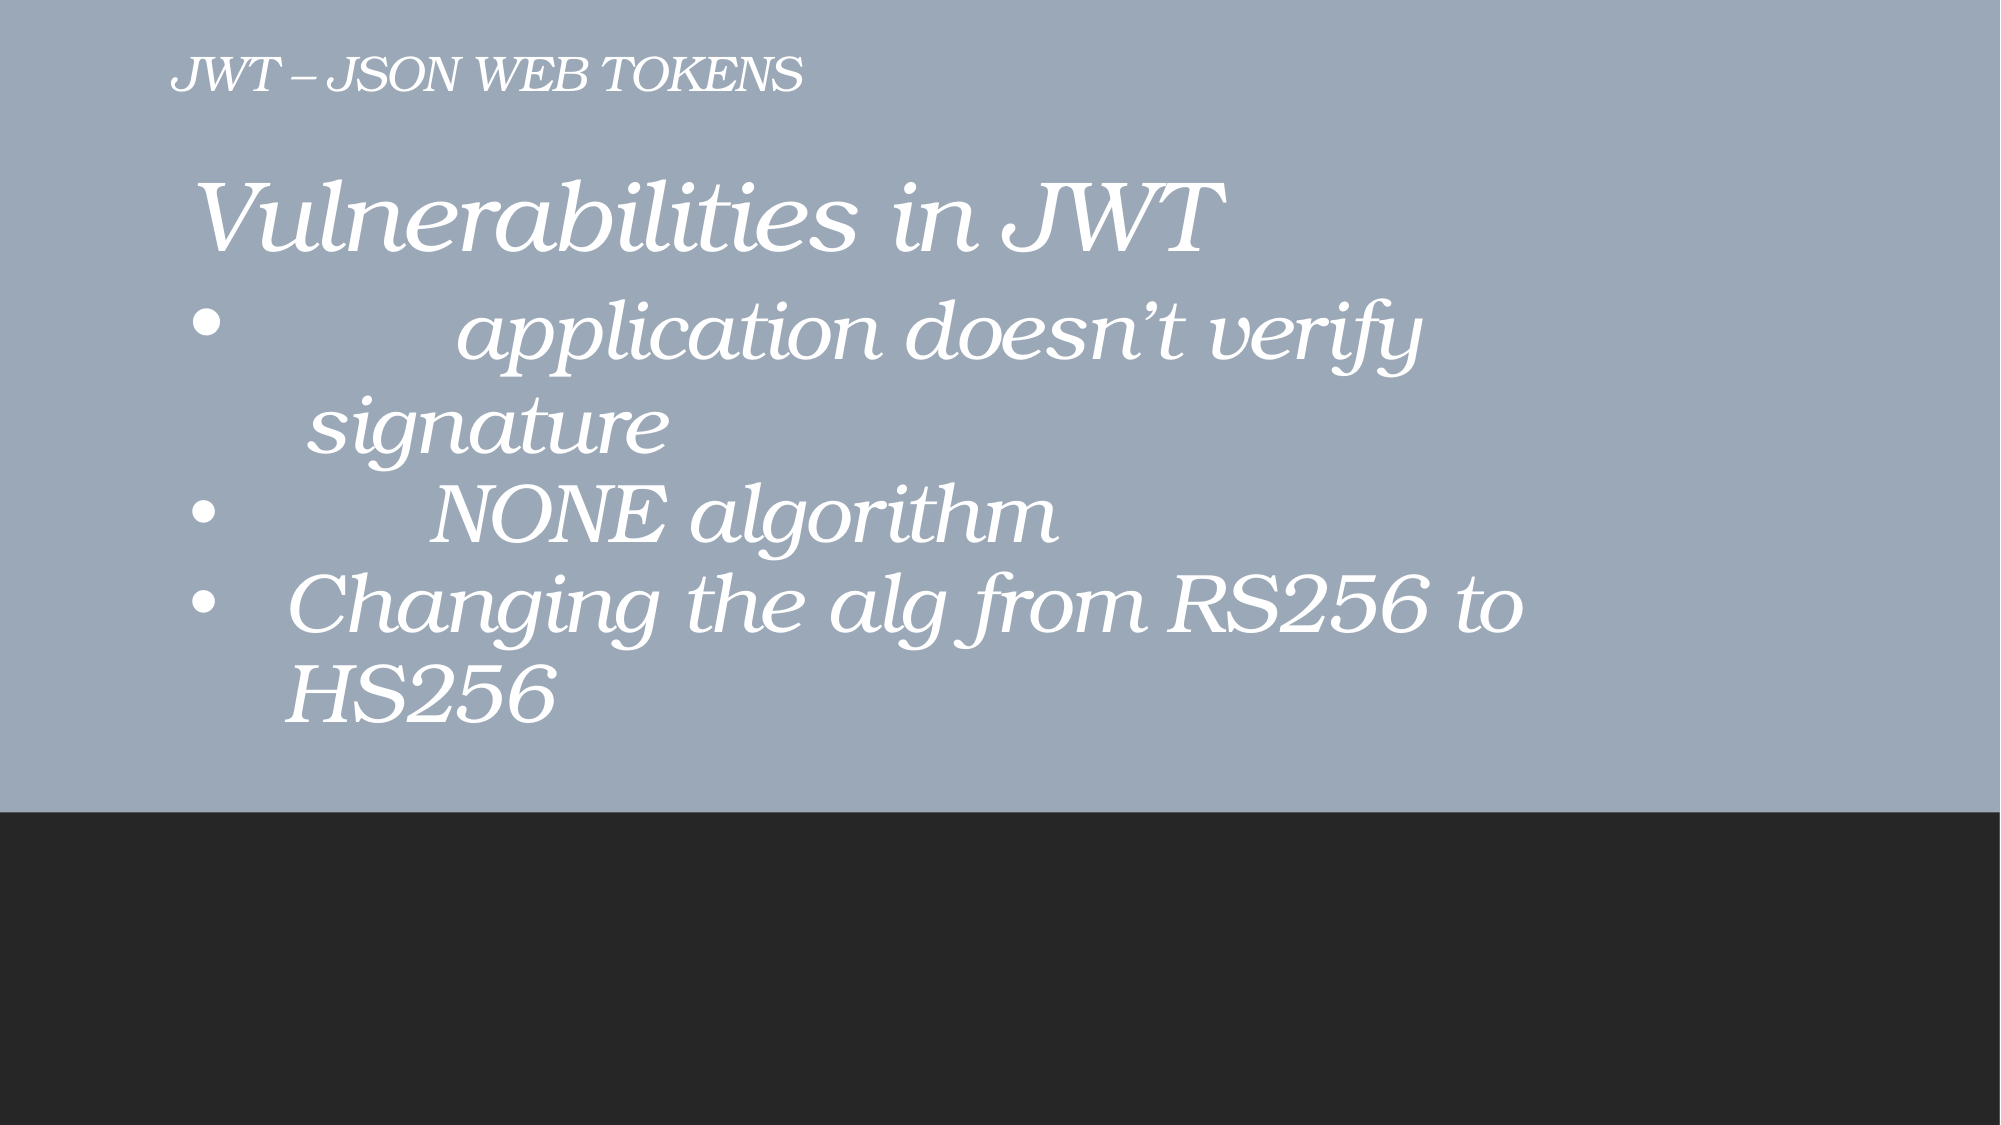

# JWT – JSON WEB TOKENS
Vulnerabilities in JWT
	application doesn’t verify signature
      NONE algorithm
Changing the alg from RS256 to HS256